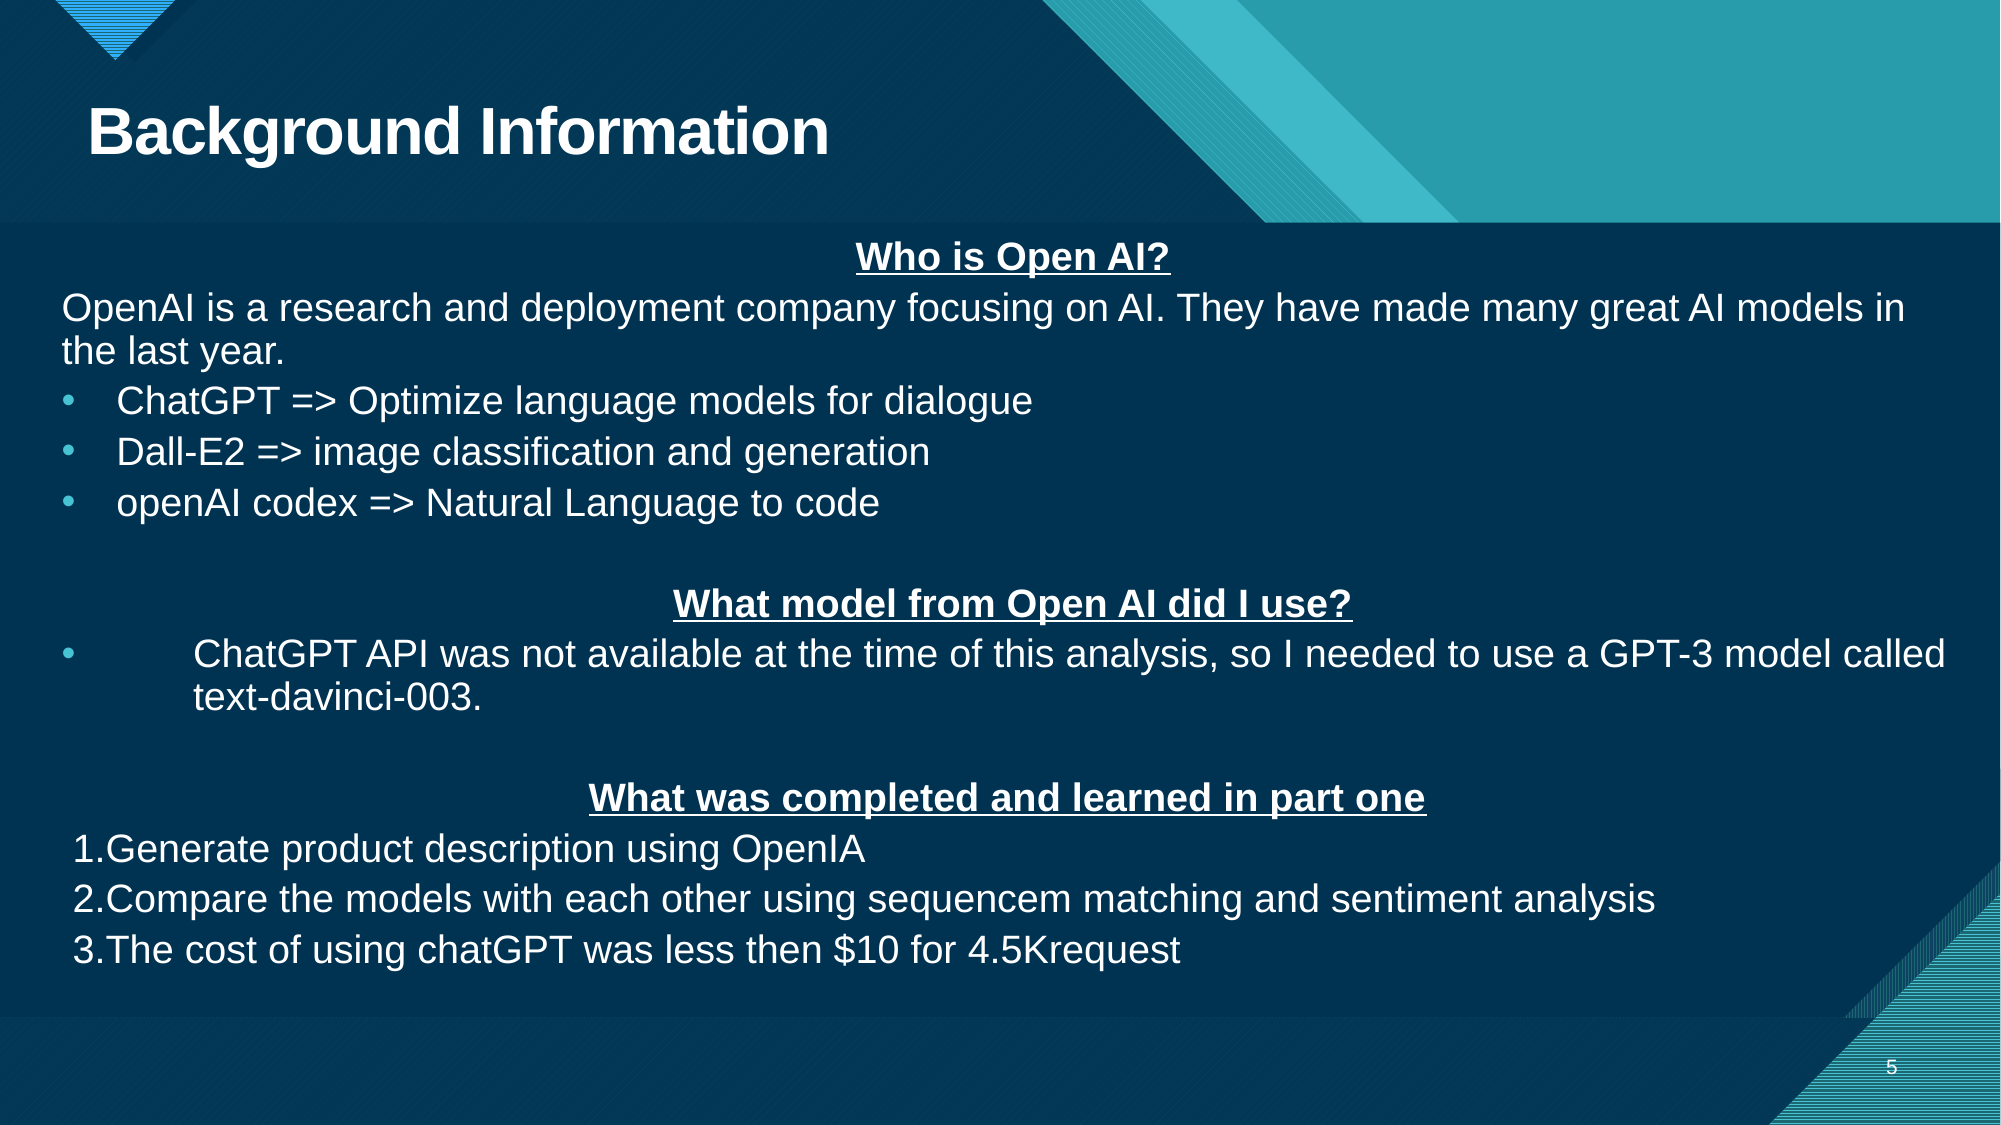

# Background Information
Who is Open AI?
OpenAI is a research and deployment company focusing on AI. They have made many great AI models in the last year.
ChatGPT => Optimize language models for dialogue
Dall-E2 => image classification and generation
openAI codex => Natural Language to code

What model from Open AI did I use?
ChatGPT API was not available at the time of this analysis, so I needed to use a GPT-3 model called text-davinci-003.

What was completed and learned in part one
 1.Generate product description using OpenIA
 2.Compare the models with each other using sequencem matching and sentiment analysis
 3.The cost of using chatGPT was less then $10 for 4.5Krequest

5